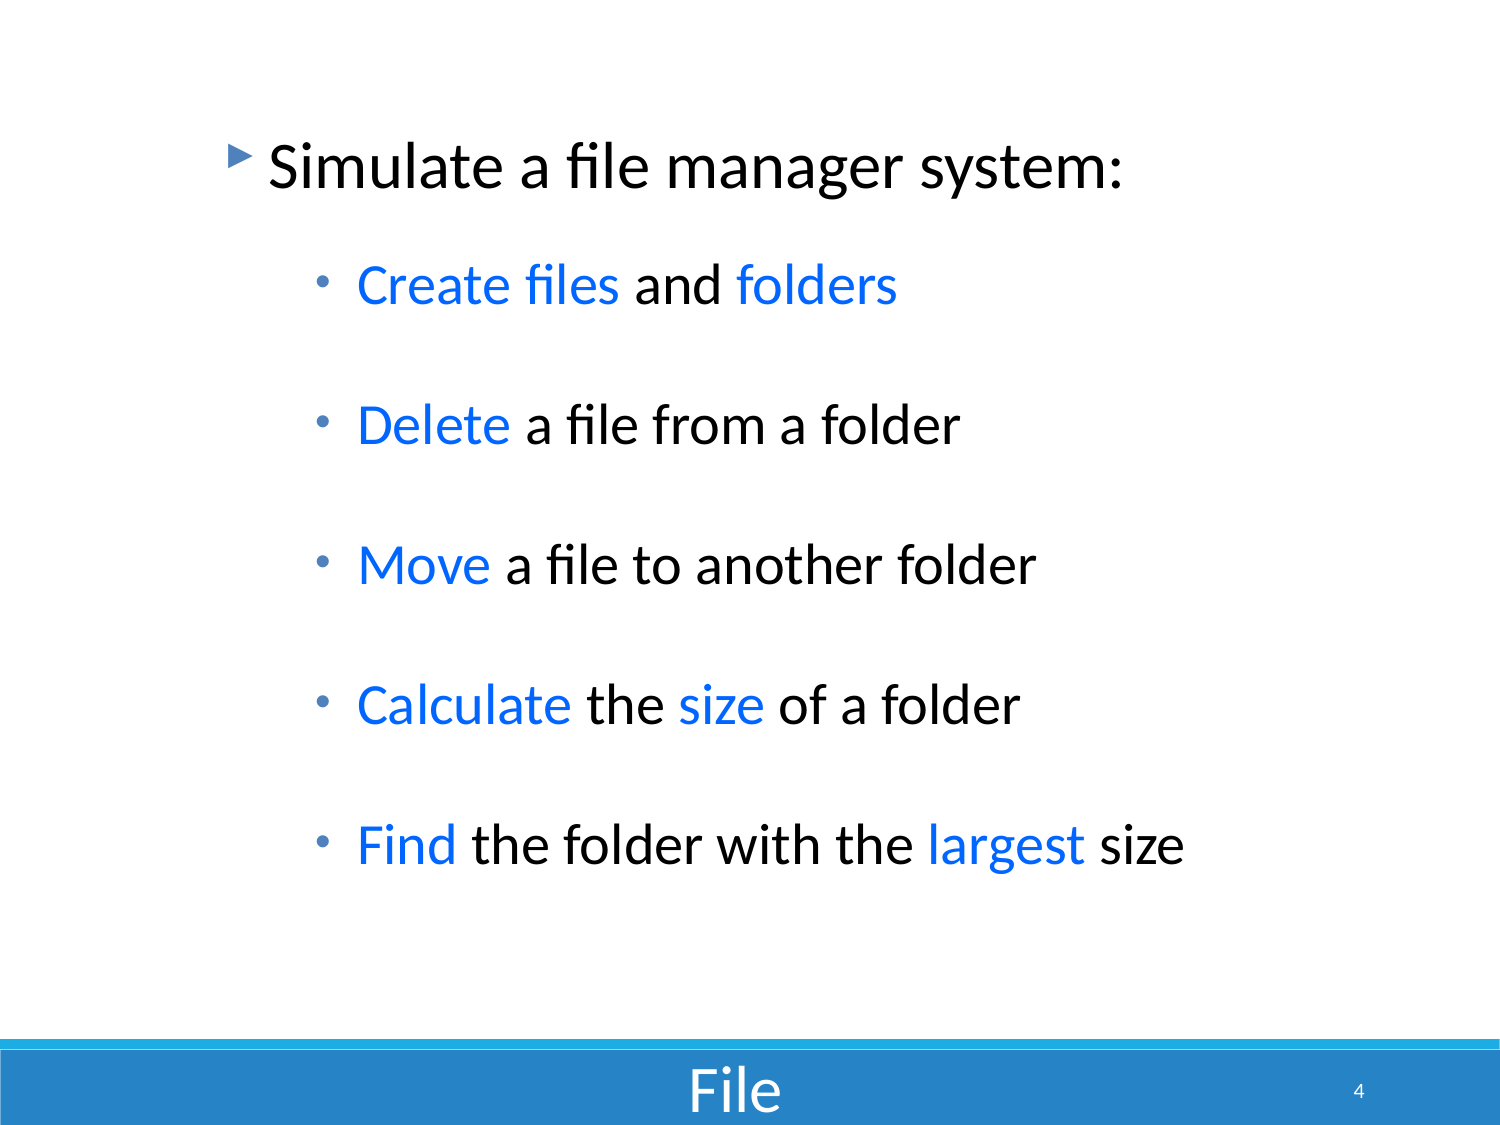

Simulate a file manager system:

Create files and folders

Delete a file from a folder

Move a file to another folder

Calculate the size of a folder

Find the folder with the largest size

File
4